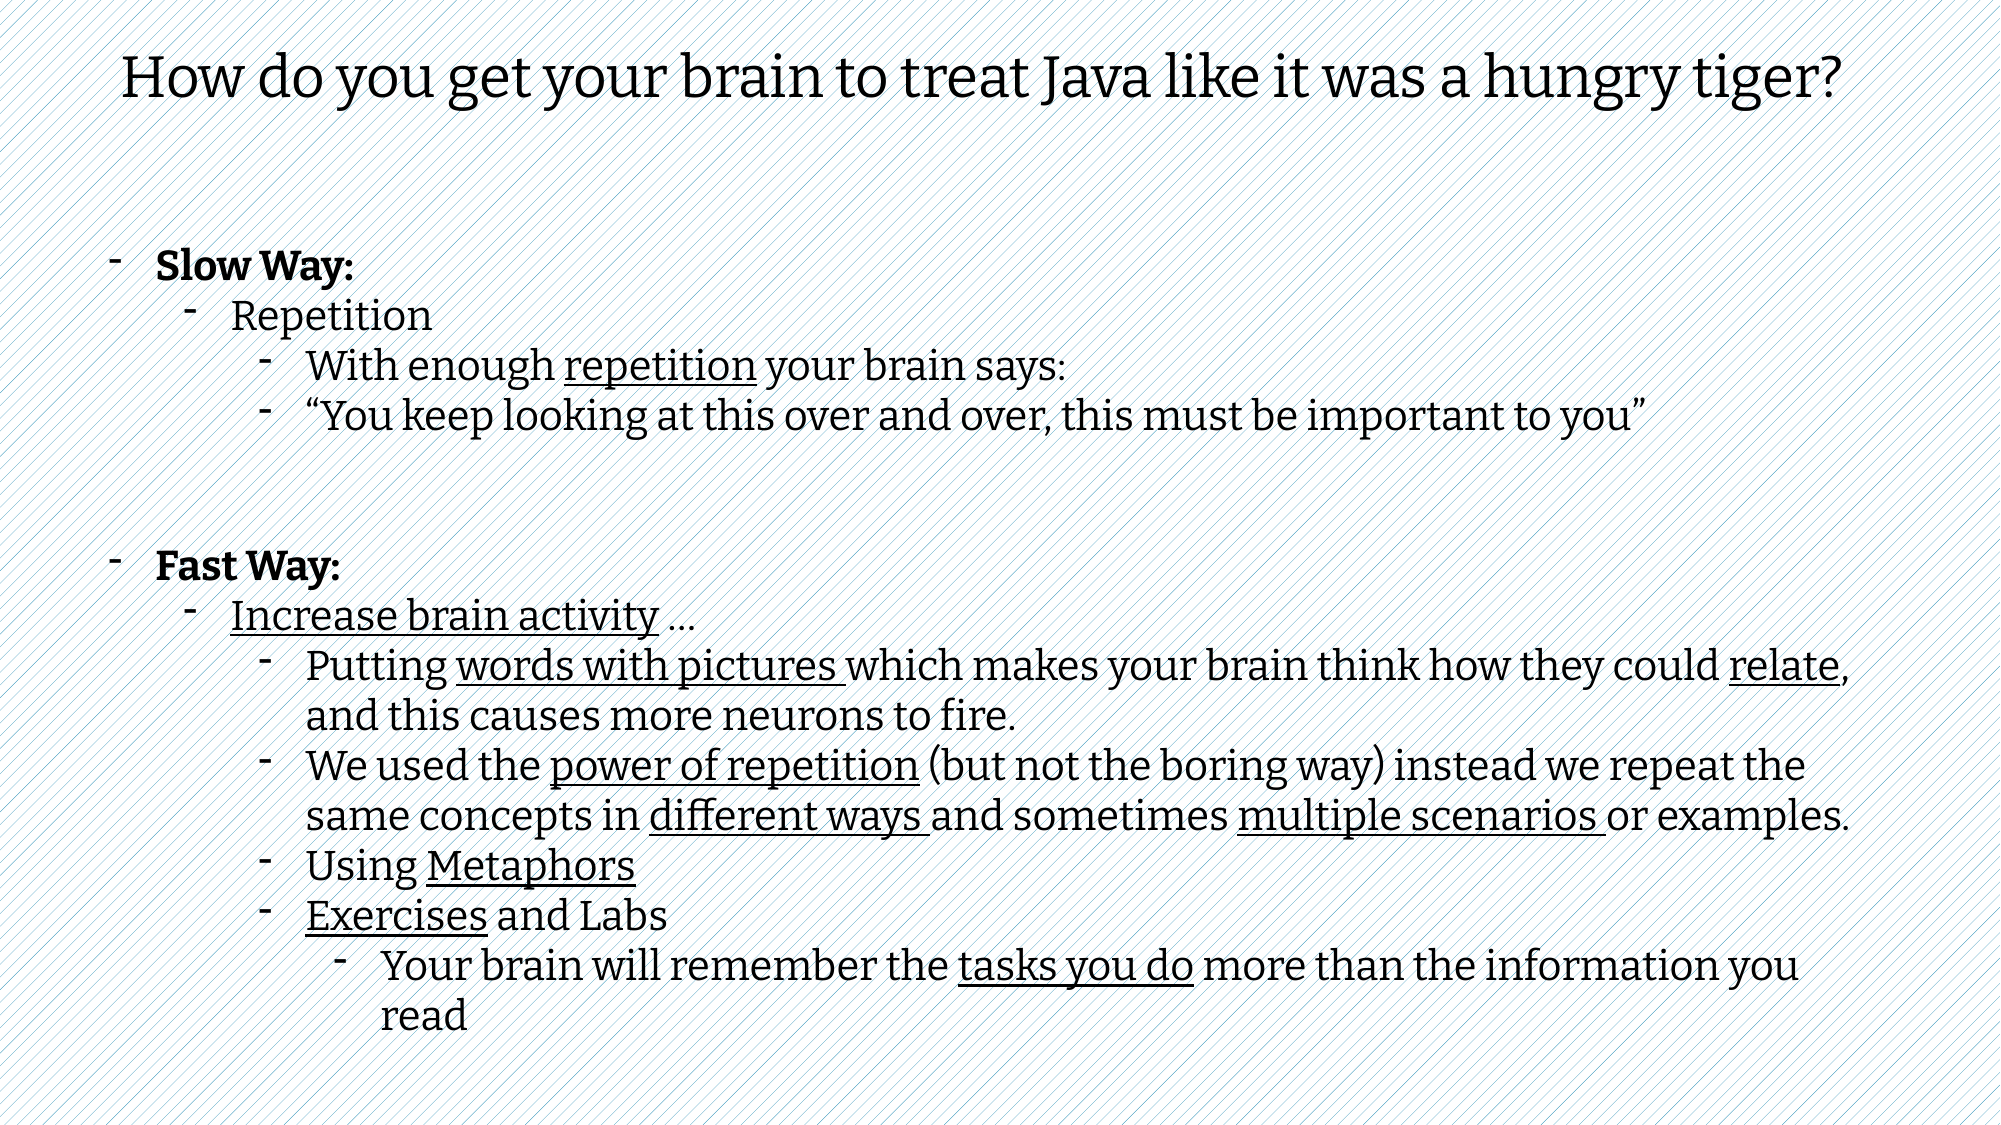

How do you get your brain to treat Java like it was a hungry tiger?
Slow Way:
Repetition
With enough repetition your brain says:
“You keep looking at this over and over, this must be important to you”

Fast Way:
Increase brain activity …
Putting words with pictures which makes your brain think how they could relate, and this causes more neurons to fire.
We used the power of repetition (but not the boring way) instead we repeat the same concepts in different ways and sometimes multiple scenarios or examples.
Using Metaphors
Exercises and Labs
Your brain will remember the tasks you do more than the information you read